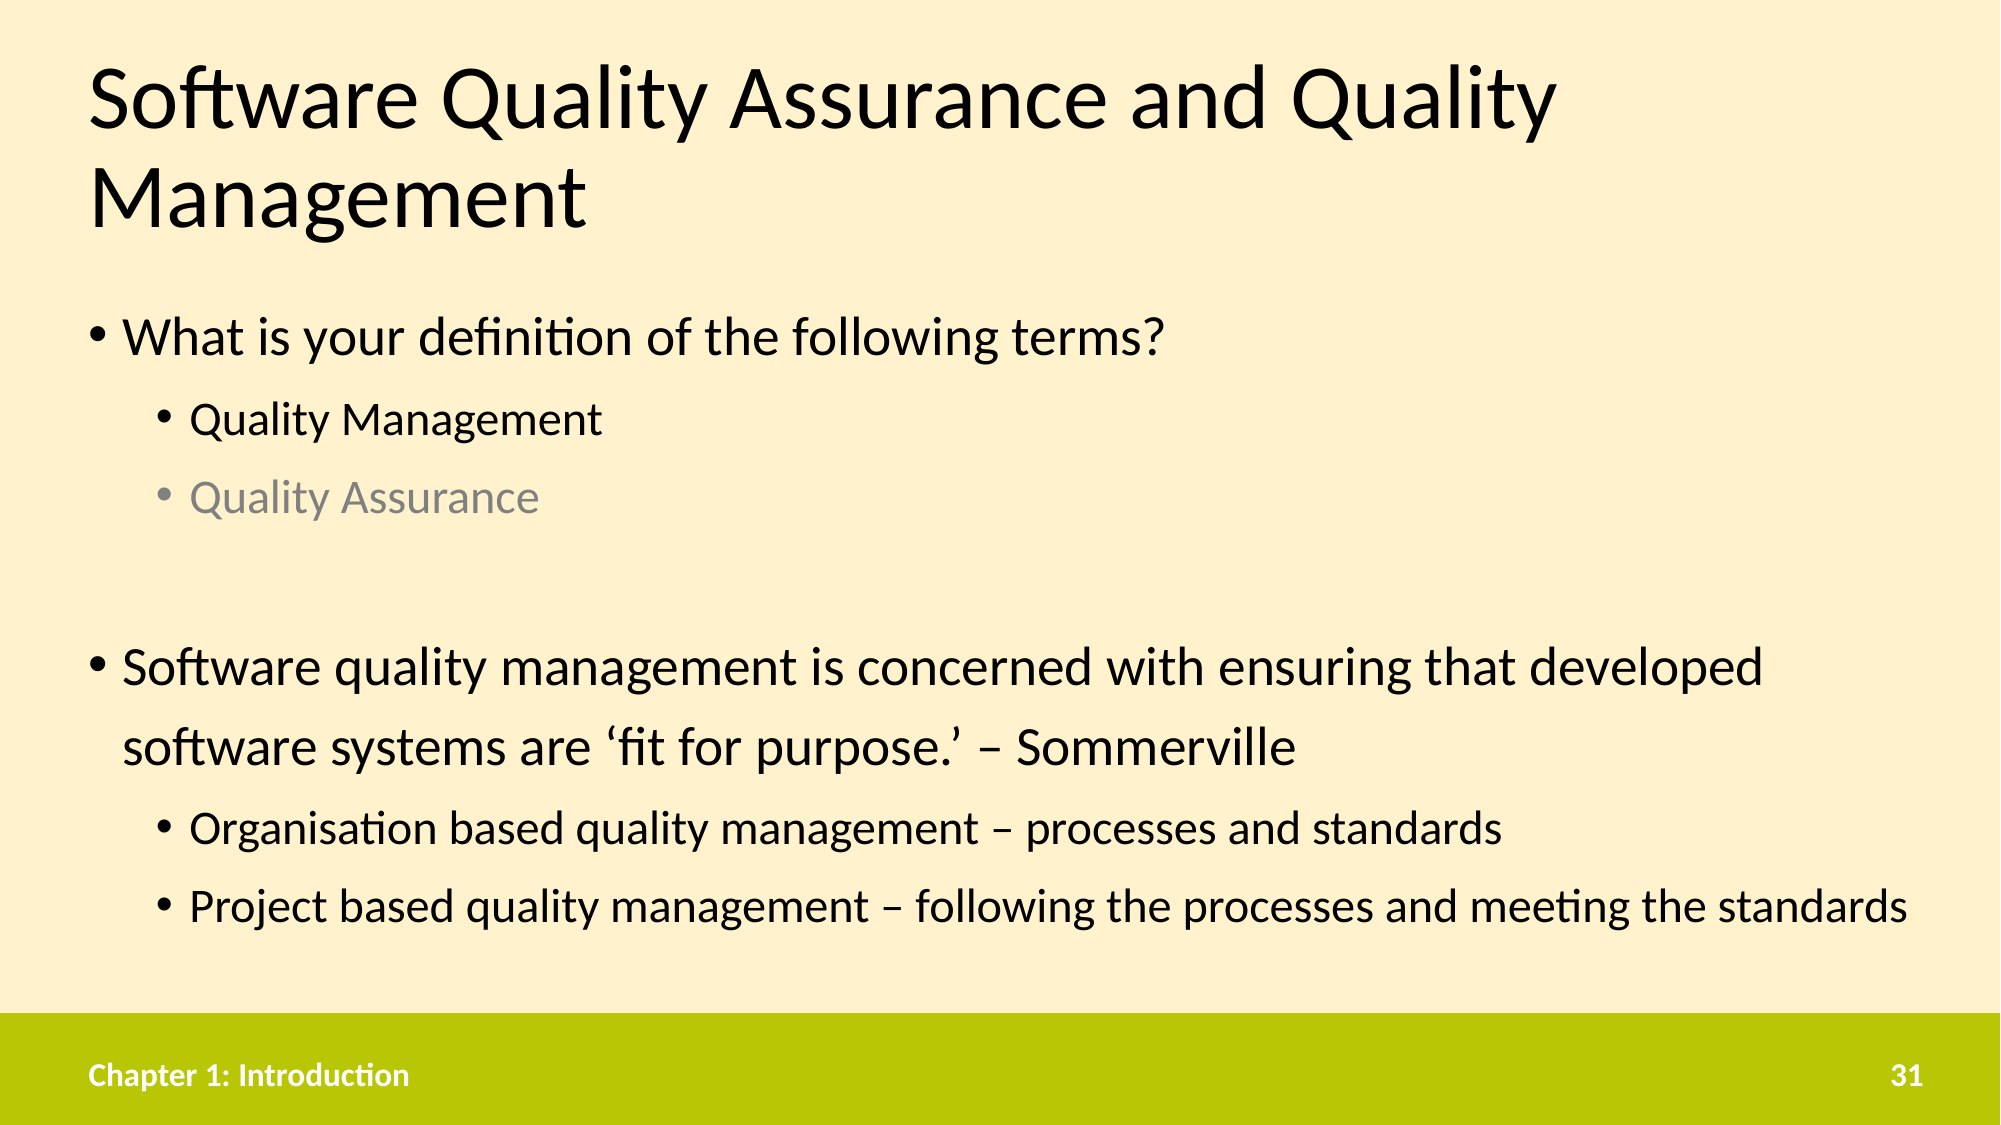

# Software Quality Assurance and Quality Management
What is your definition of the following terms?
Quality Management
Quality Assurance

Software quality management is concerned with ensuring that developed software systems are ‘fit for purpose.’ – Sommerville
Organisation based quality management – processes and standards
Project based quality management – following the processes and meeting the standards
Chapter 1: Introduction
31